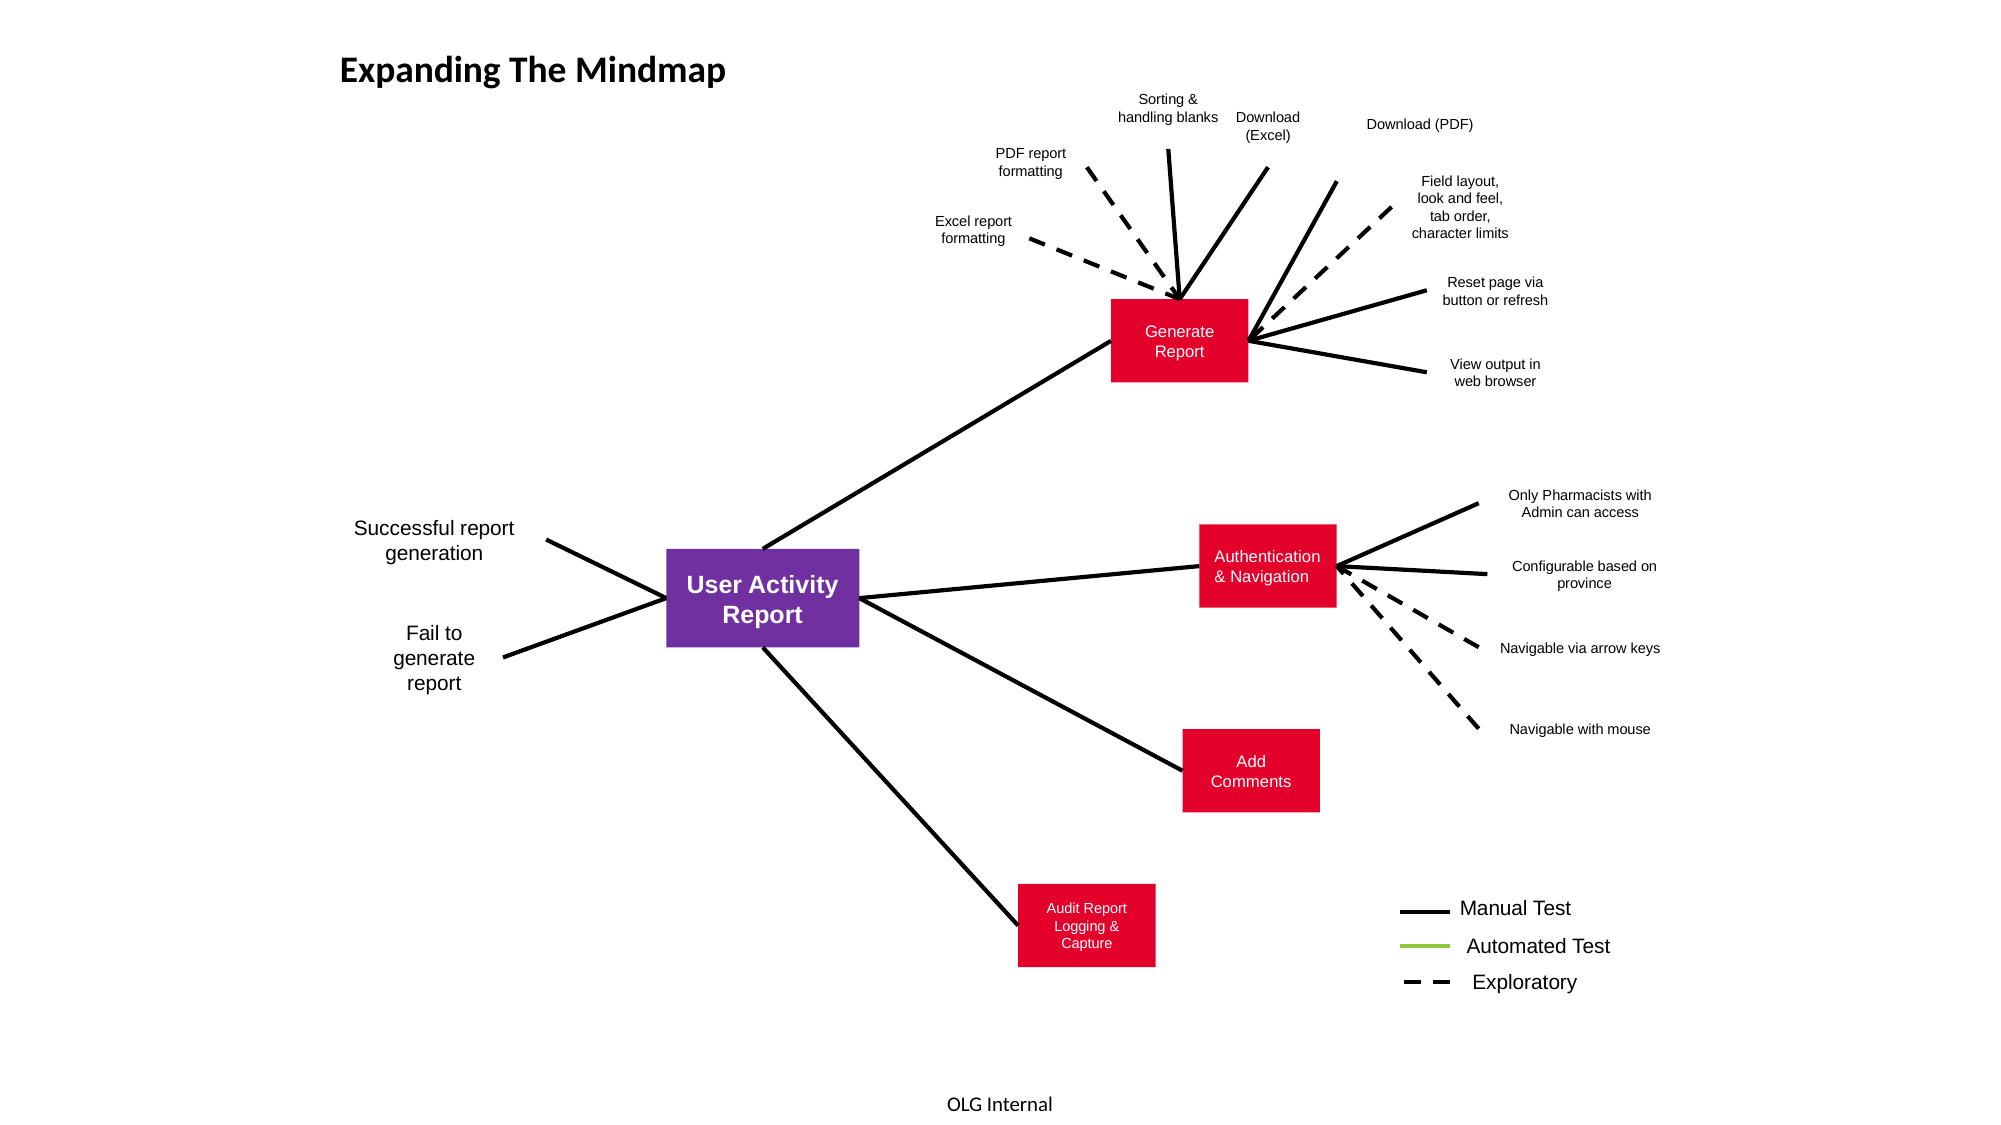

# Expanding The Mindmap
Sorting & handling blanks
Download (PDF)
Download (Excel)
PDF report formatting
Field layout, look and feel, tab order, character limits
Excel report formatting
Reset page via button or refresh
Generate Report
View output in web browser
Only Pharmacists with Admin can access
Successful report generation
Authentication & Navigation
Configurable based on province
User Activity Report
Navigable via arrow keys
Fail to generate report
Navigable with mouse
Add Comments
Audit Report Logging & Capture
Manual Test
Automated Test
Exploratory